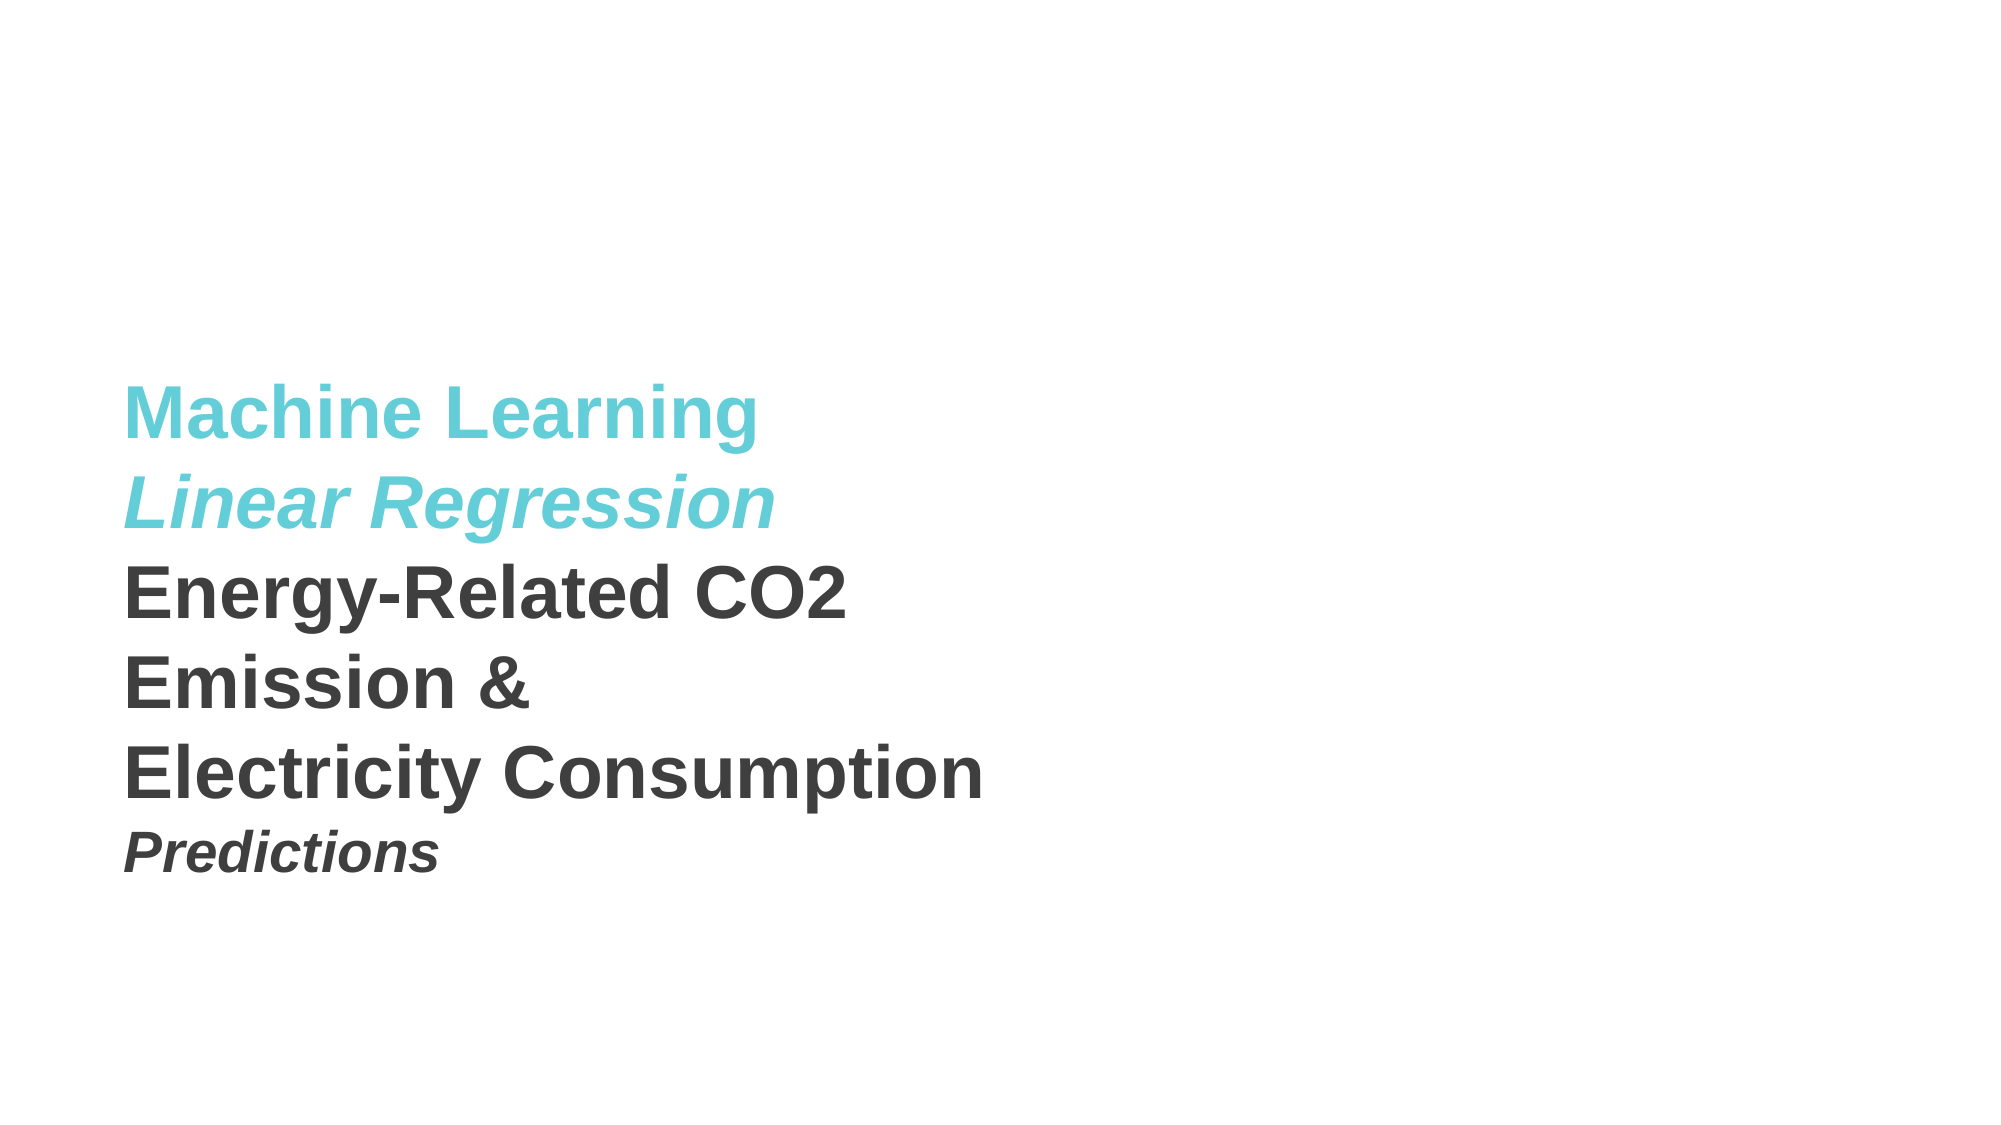

Machine Learning
Linear Regression
Energy-Related CO2 Emission &
Electricity Consumption
Predictions